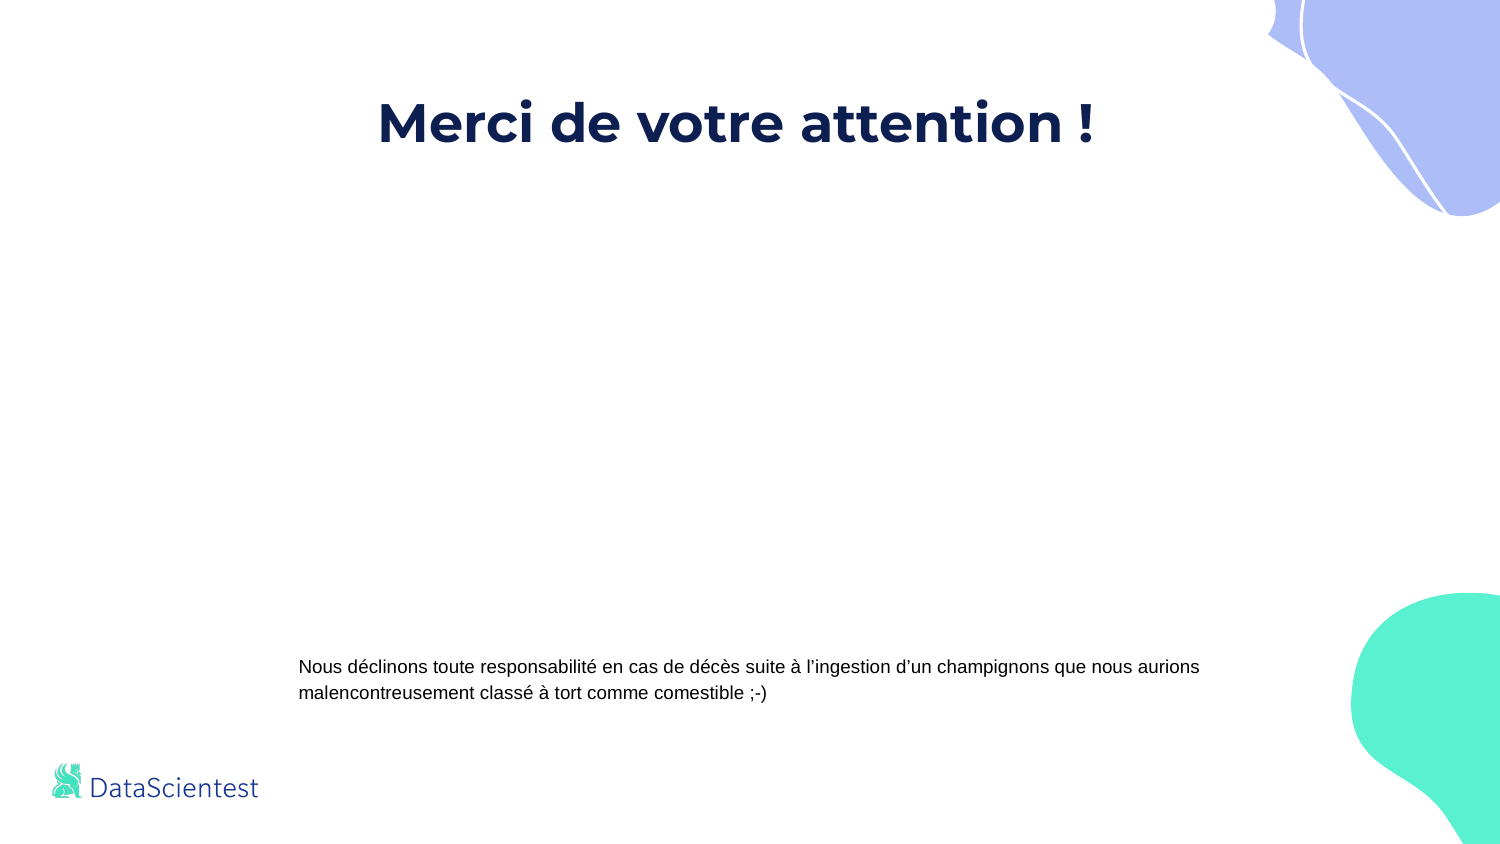

# Merci de votre attention !
Nous déclinons toute responsabilité en cas de décès suite à l’ingestion d’un champignons que nous aurions malencontreusement classé à tort comme comestible ;-)